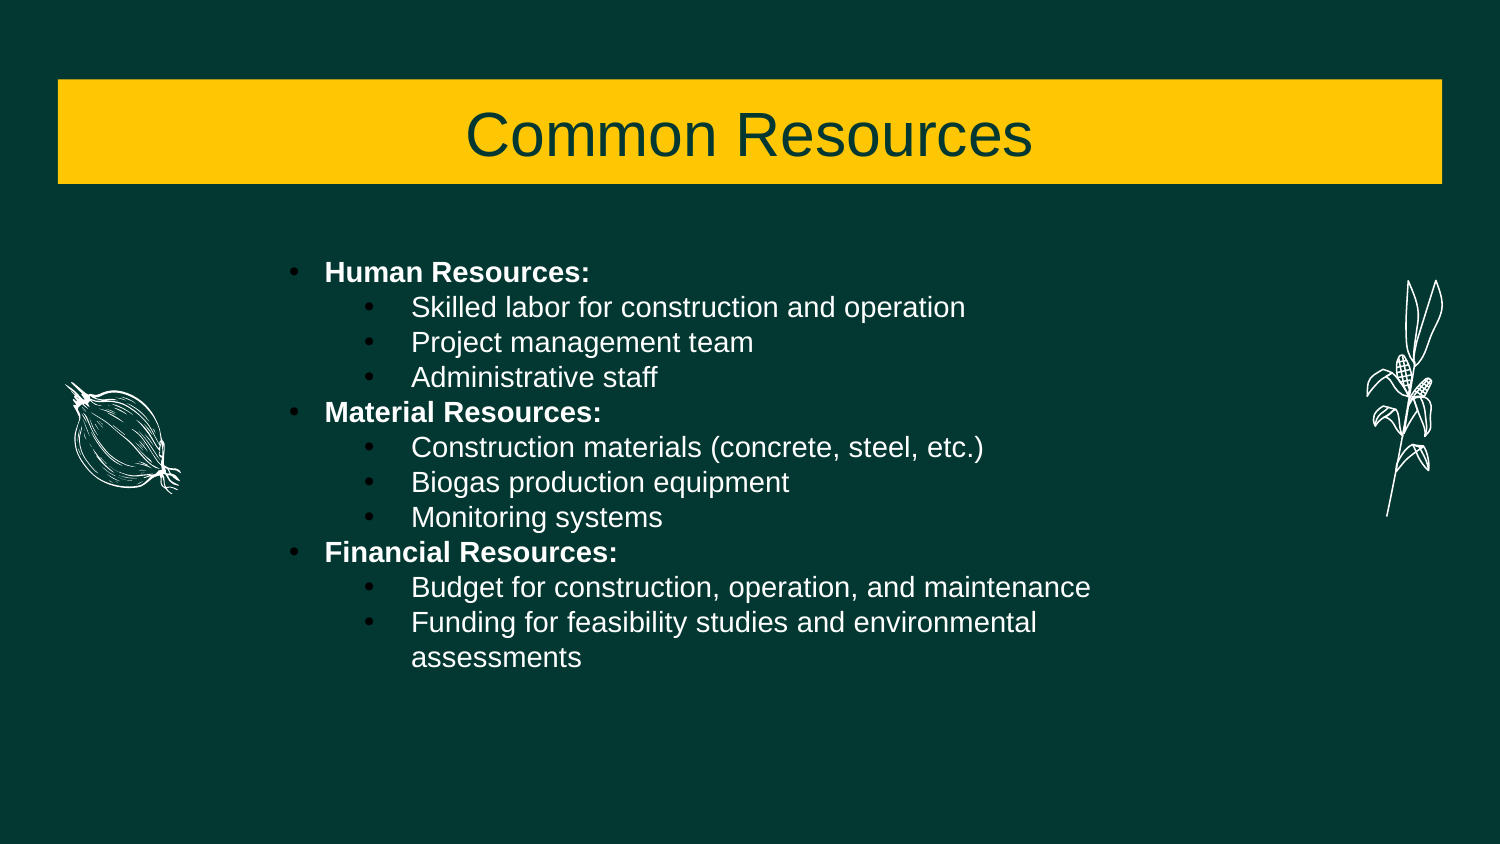

# Common Resources
Human Resources:
Skilled labor for construction and operation
Project management team
Administrative staff
Material Resources:
Construction materials (concrete, steel, etc.)
Biogas production equipment
Monitoring systems
Financial Resources:
Budget for construction, operation, and maintenance
Funding for feasibility studies and environmental assessments